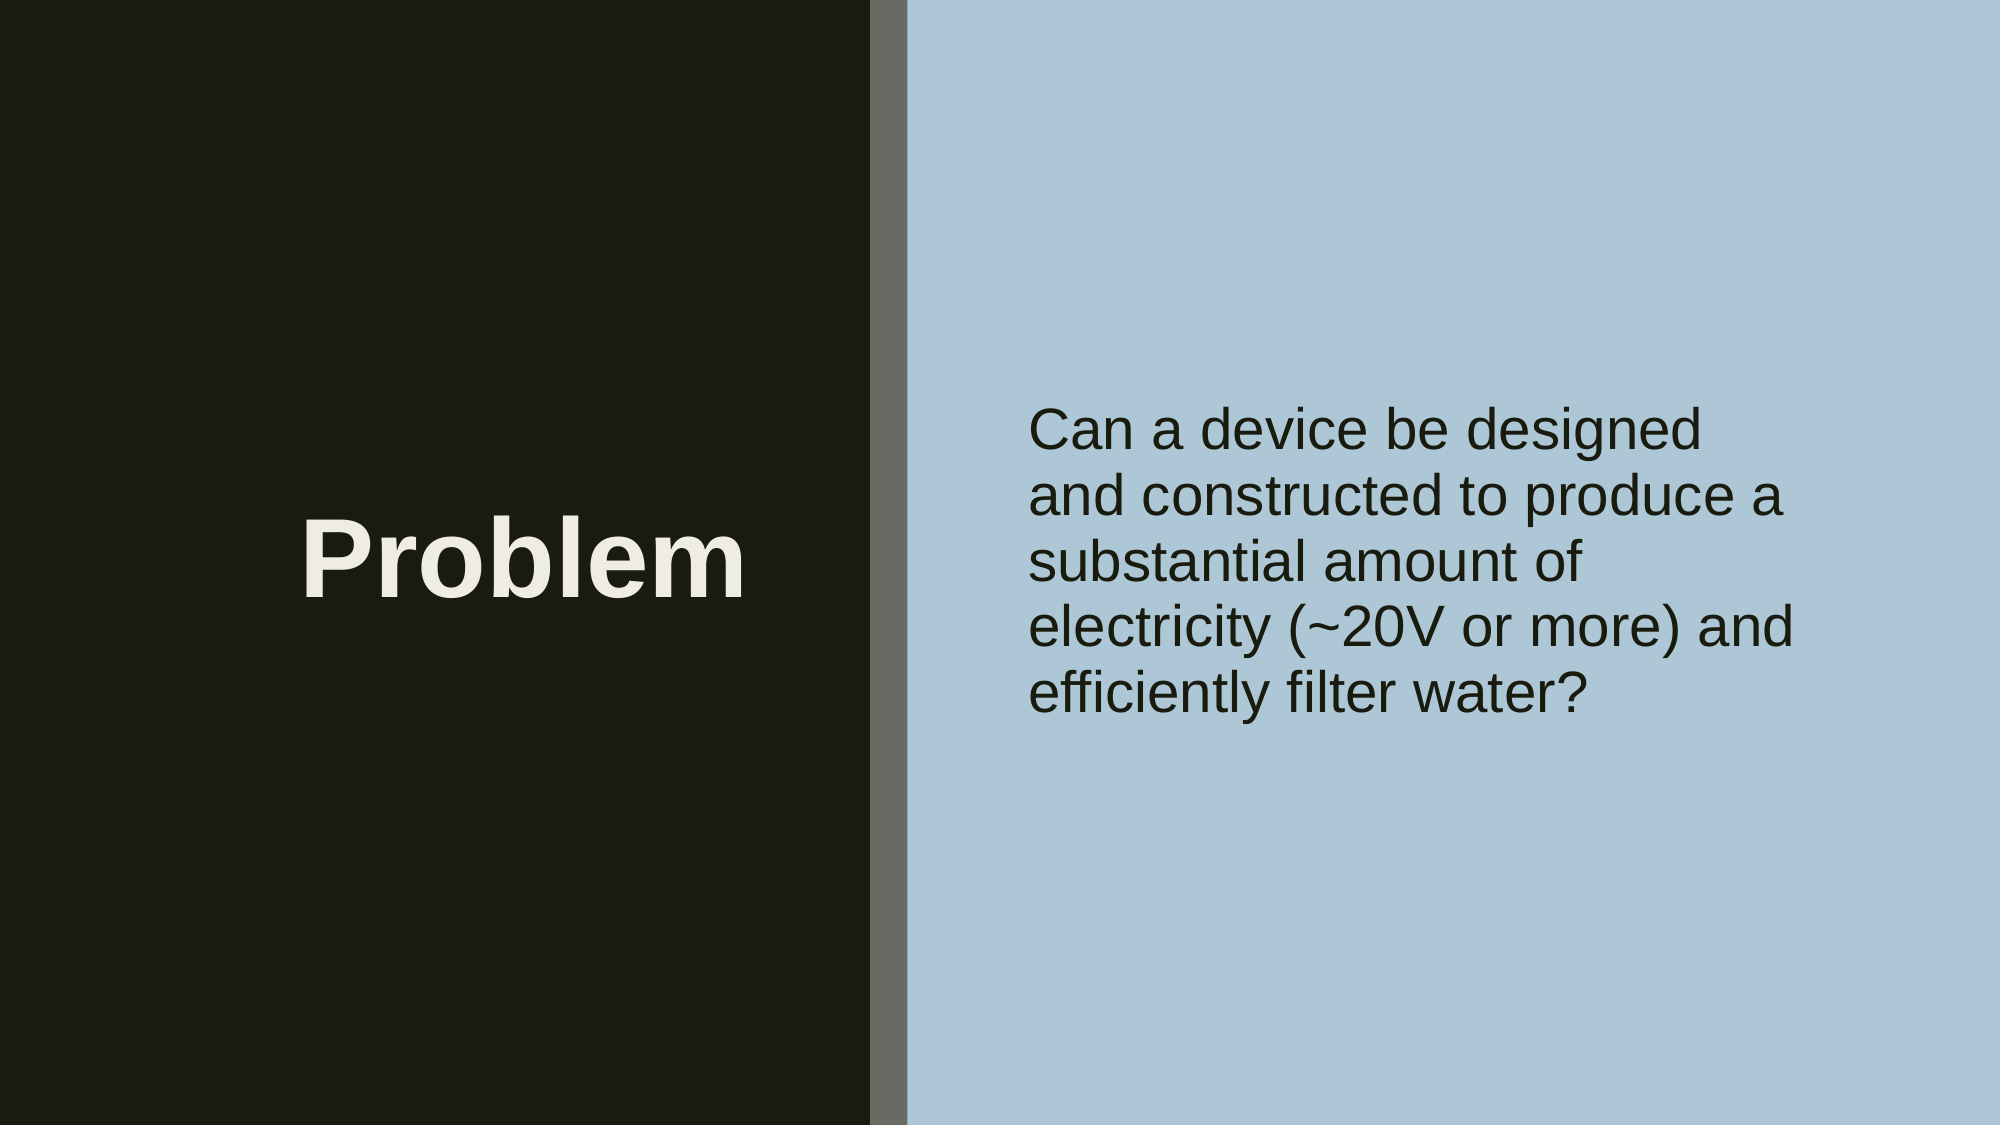

# Problem
Can a device be designed and constructed to produce a substantial amount of electricity (~20V or more) and efficiently filter water?